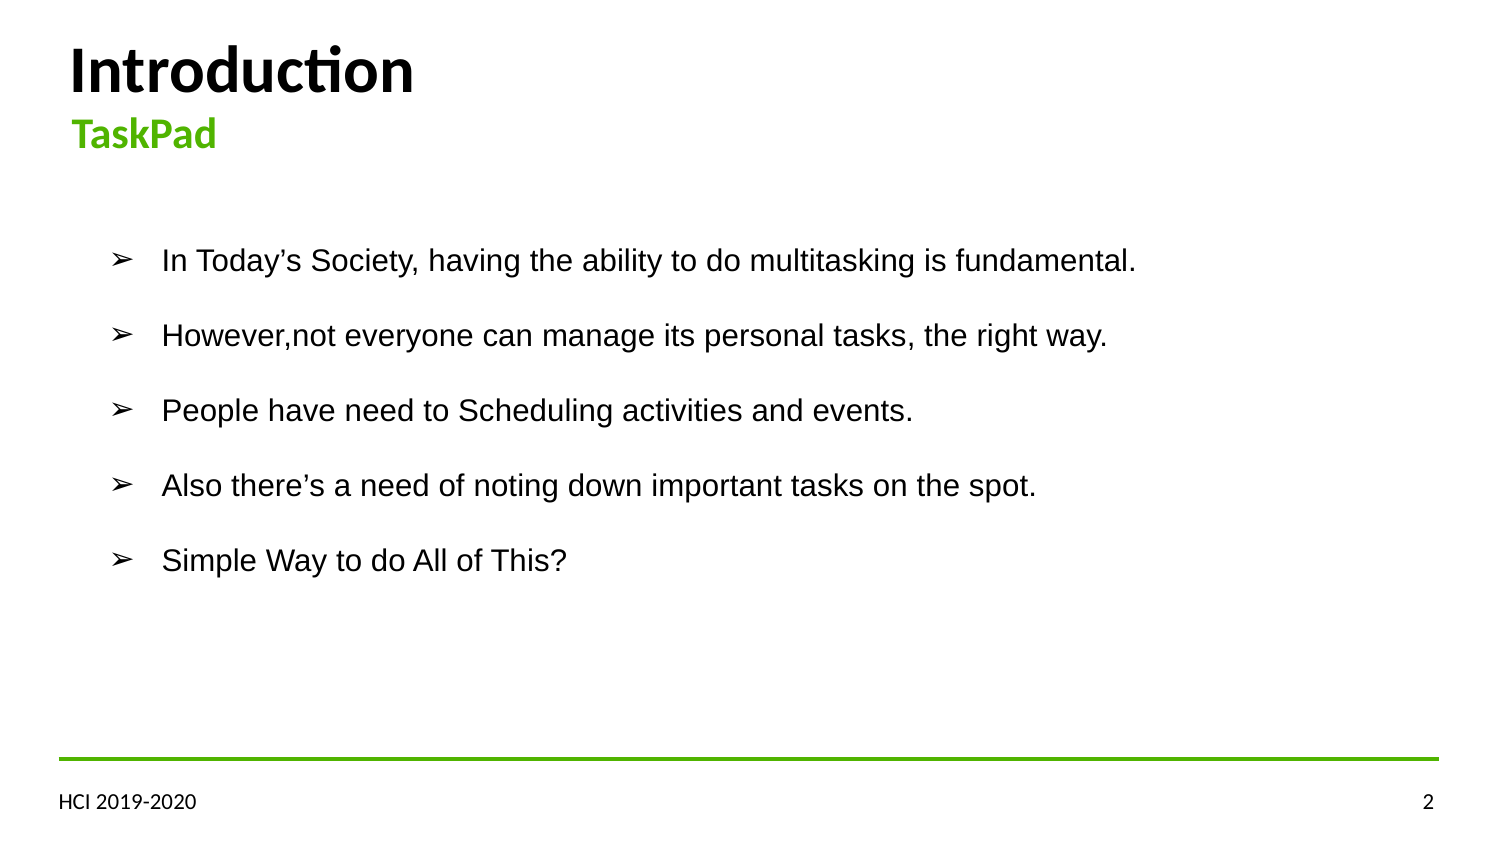

Introduction
TaskPad

In Today’s Society, having the ability to do multitasking is fundamental.

However,not everyone can manage its personal tasks, the right way.

People have need to Scheduling activities and events.

Also there’s a need of noting down important tasks on the spot.

Simple Way to do All of This?
HCI 2019-2020
2